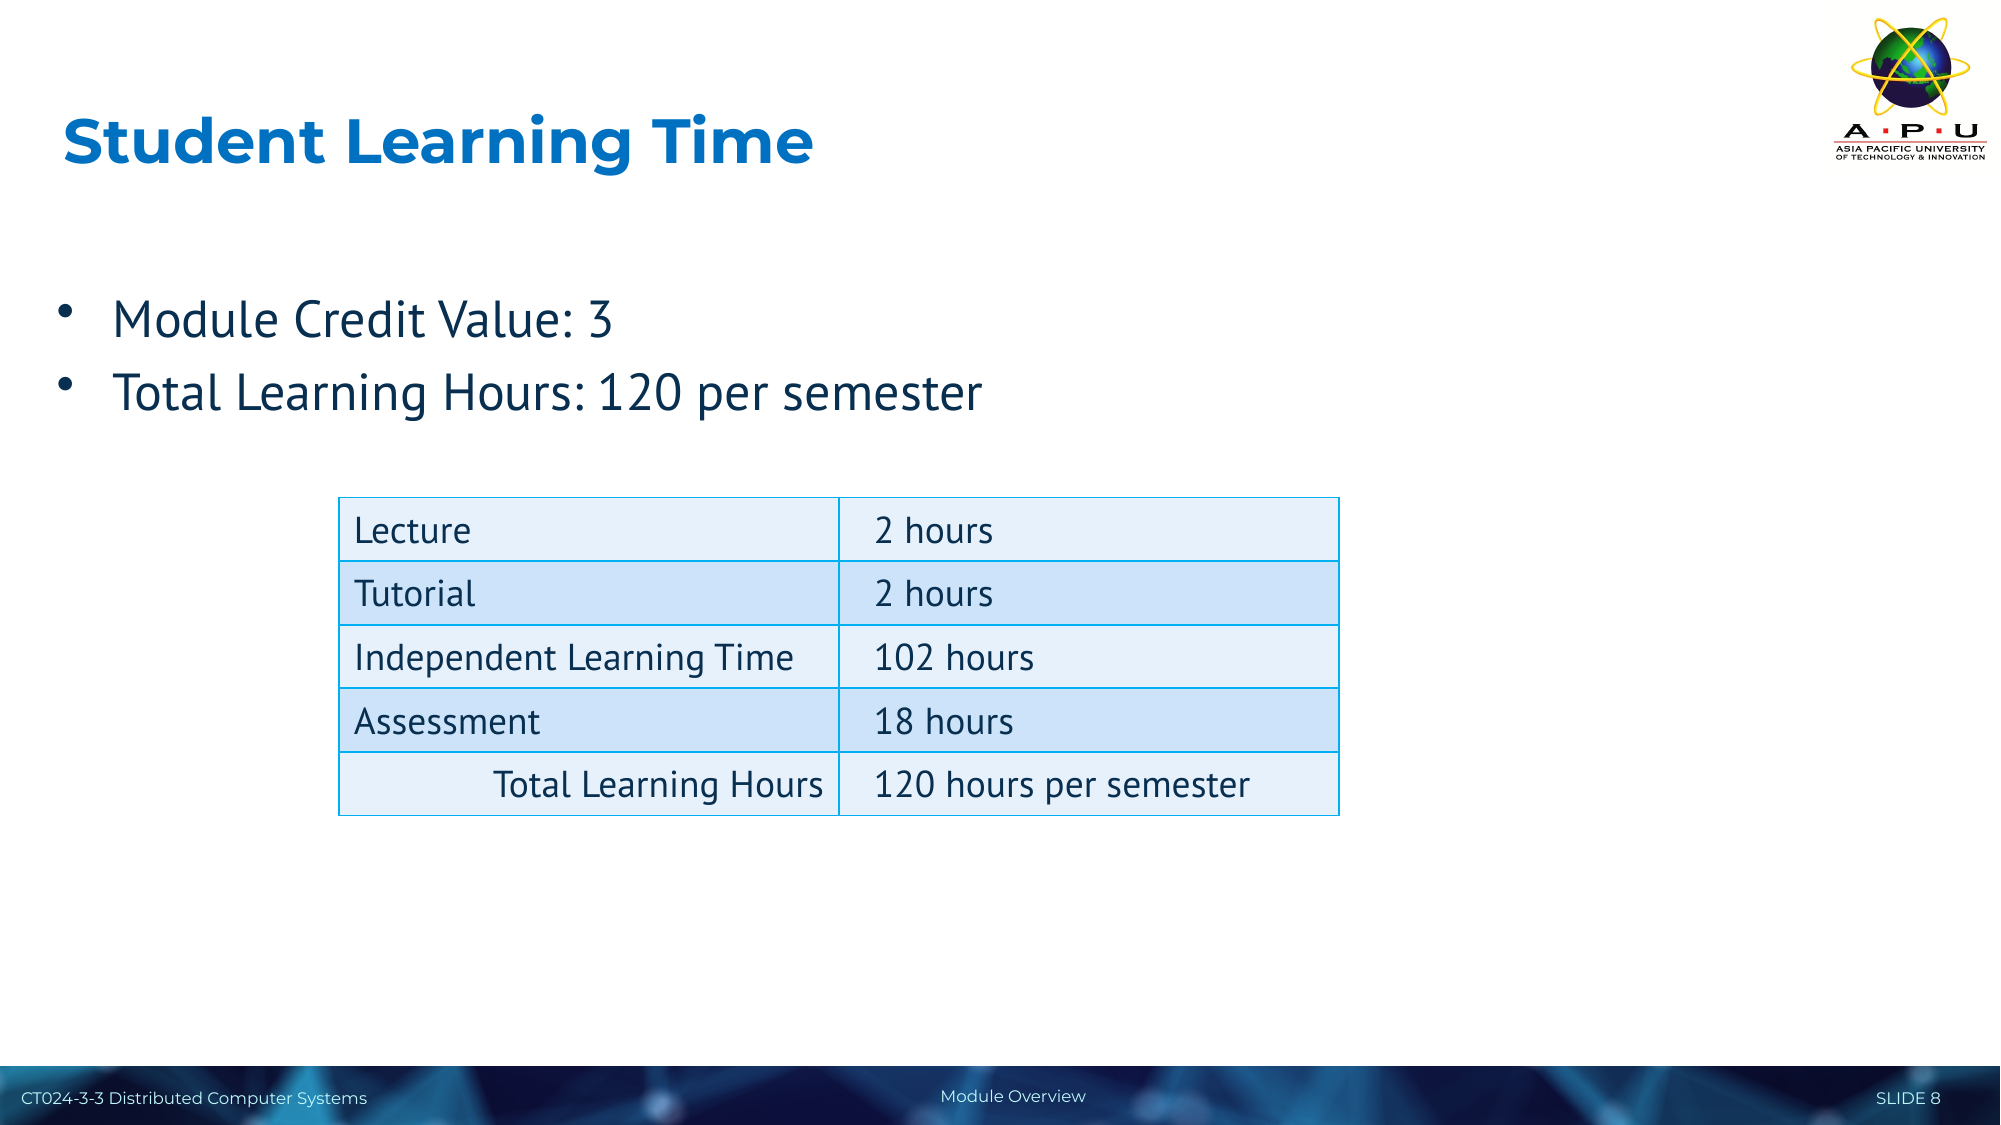

# Student Learning Time
Module Credit Value: 3
Total Learning Hours: 120 per semester
| Lecture | 2 hours |
| --- | --- |
| Tutorial | 2 hours |
| Independent Learning Time | 102 hours |
| Assessment | 18 hours |
| Total Learning Hours | 120 hours per semester |